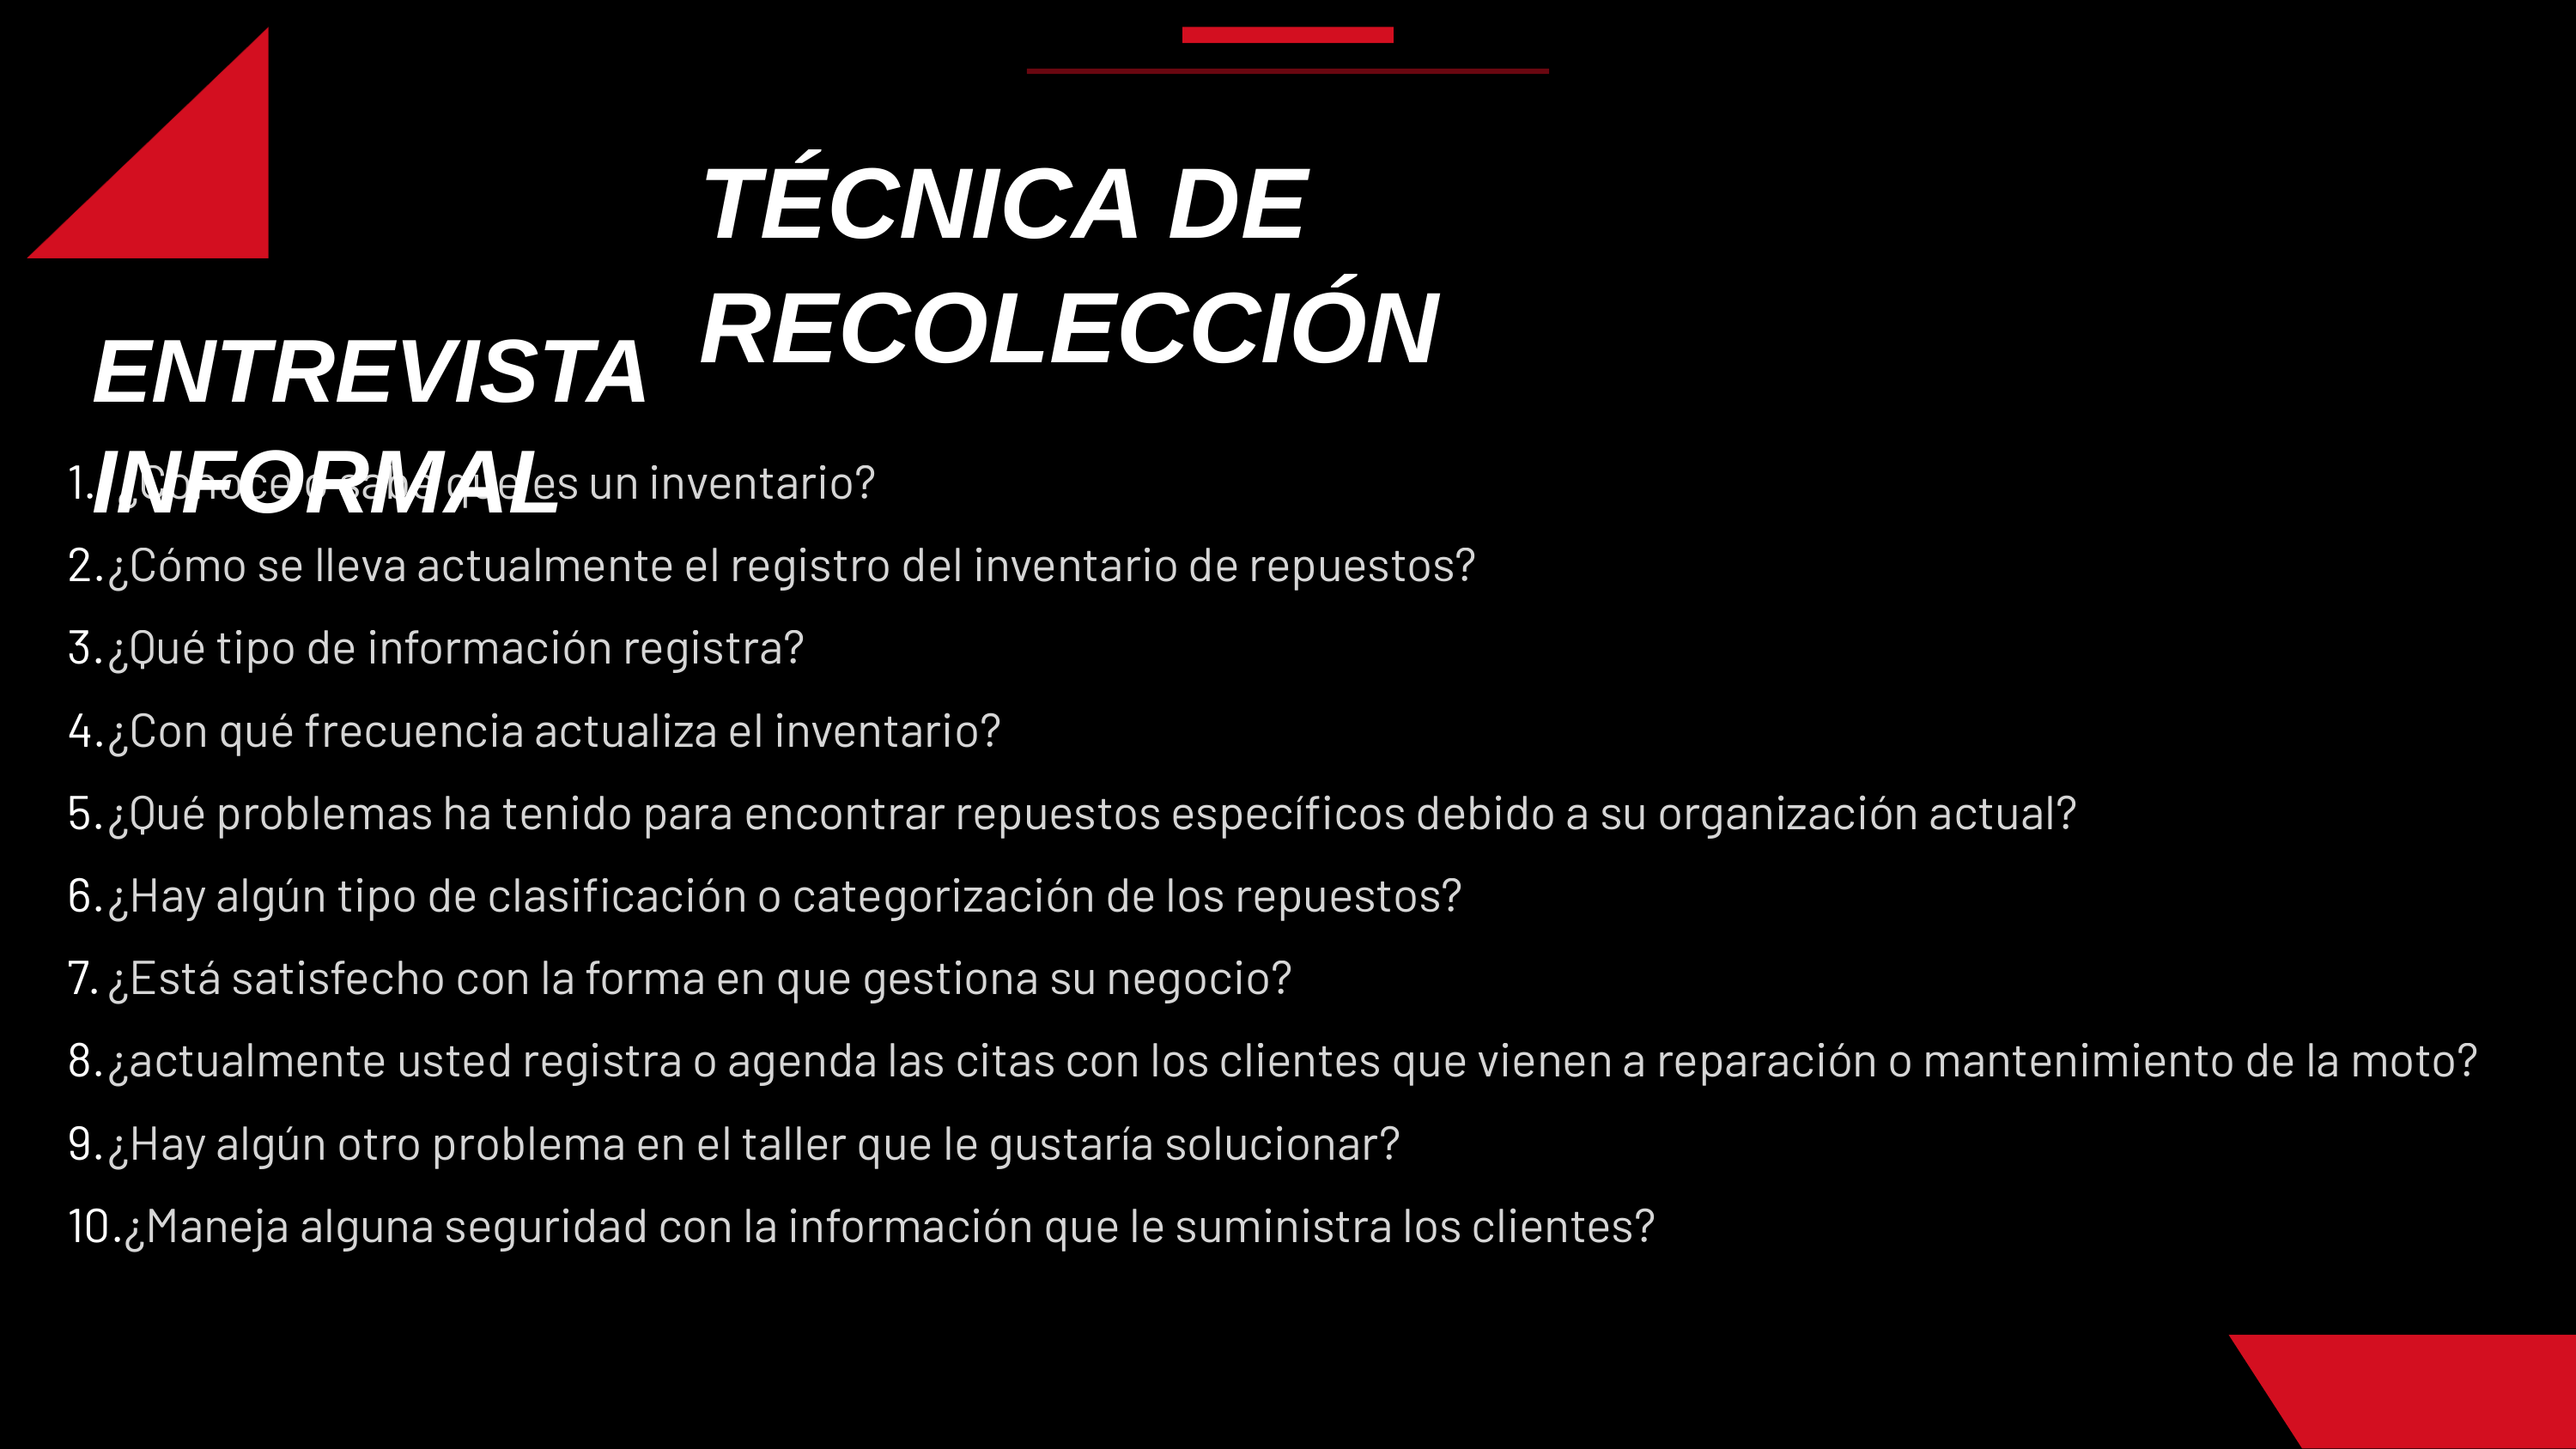

TÉCNICA DE RECOLECCIÓN
ENTREVISTA INFORMAL
 ¿Conoce o sabe que es un inventario?
¿Cómo se lleva actualmente el registro del inventario de repuestos?
¿Qué tipo de información registra?
¿Con qué frecuencia actualiza el inventario?
¿Qué problemas ha tenido para encontrar repuestos específicos debido a su organización actual?
¿Hay algún tipo de clasificación o categorización de los repuestos?
¿Está satisfecho con la forma en que gestiona su negocio?
¿actualmente usted registra o agenda las citas con los clientes que vienen a reparación o mantenimiento de la moto?
¿Hay algún otro problema en el taller que le gustaría solucionar?
¿Maneja alguna seguridad con la información que le suministra los clientes?